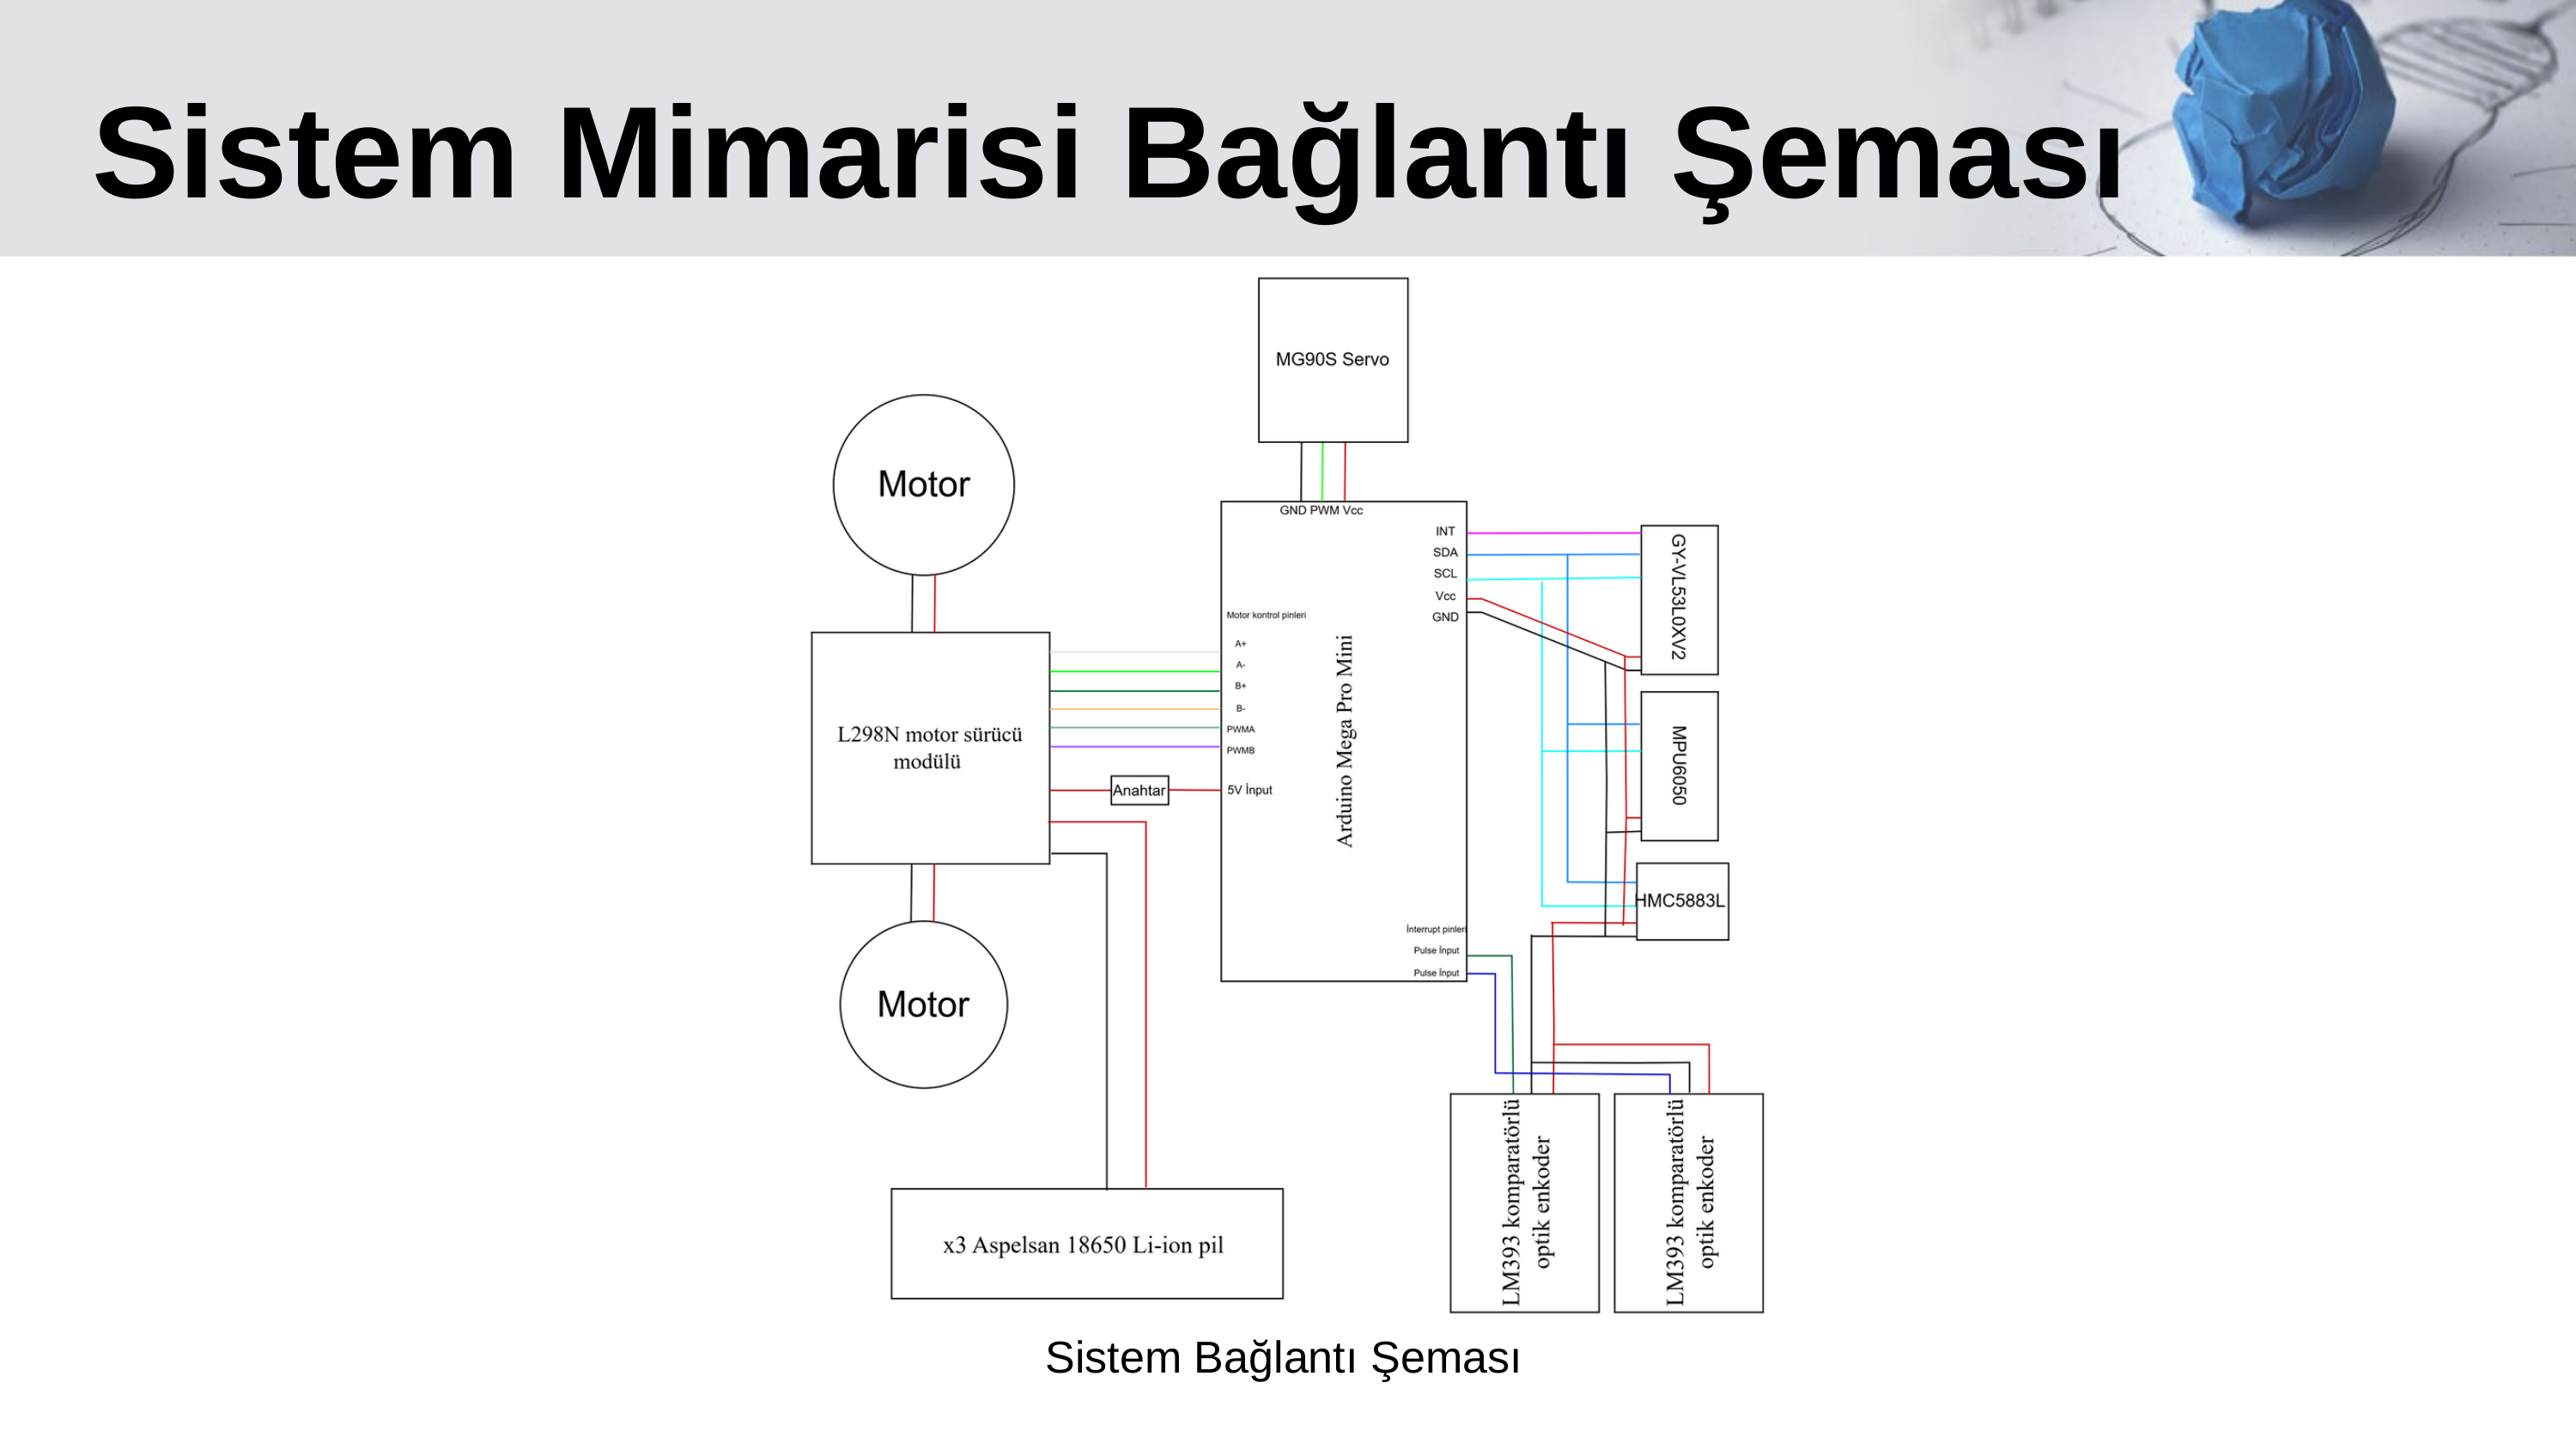

Sistem Mimarisi Bağlantı Şeması

Sistem Bağlantı Şeması